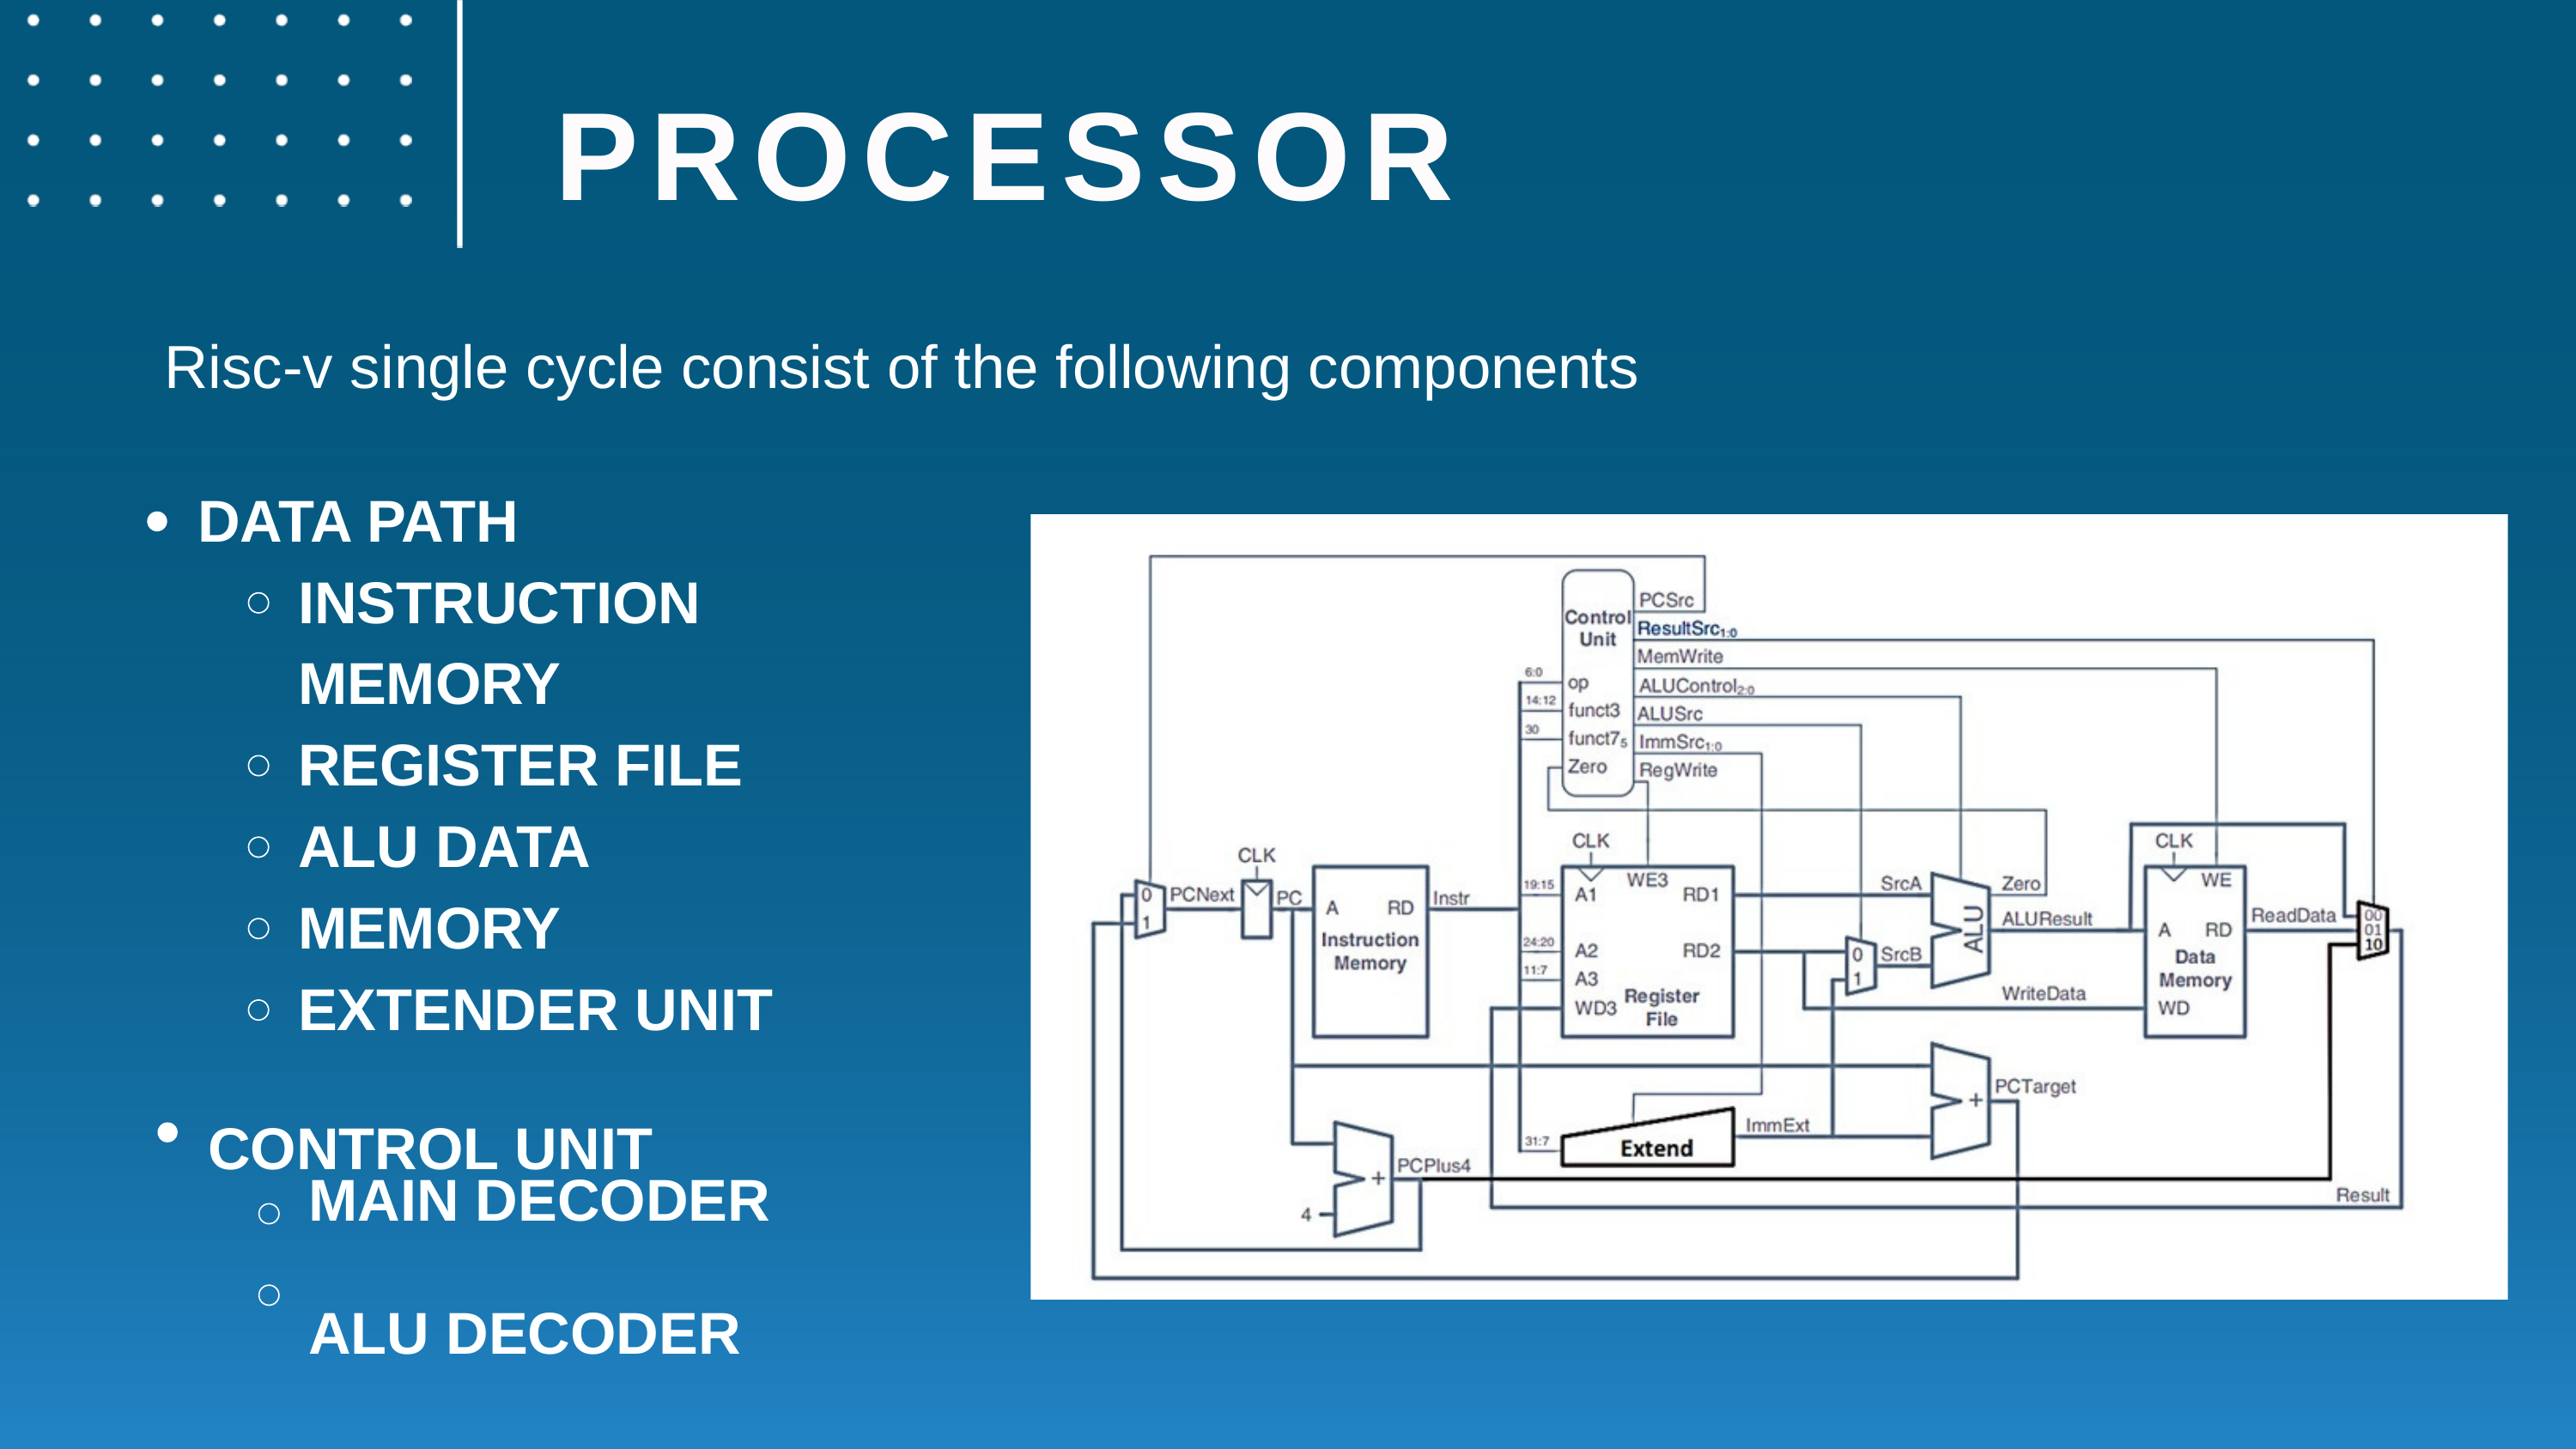

PROCESSOR
Risc-v single cycle consist of the following components
DATA PATH

INSTRUCTION MEMORY REGISTER FILE ALU DATA MEMORY EXTENDER UNIT

CONTROL UNIT

MAIN DECODER
ALU DECODER